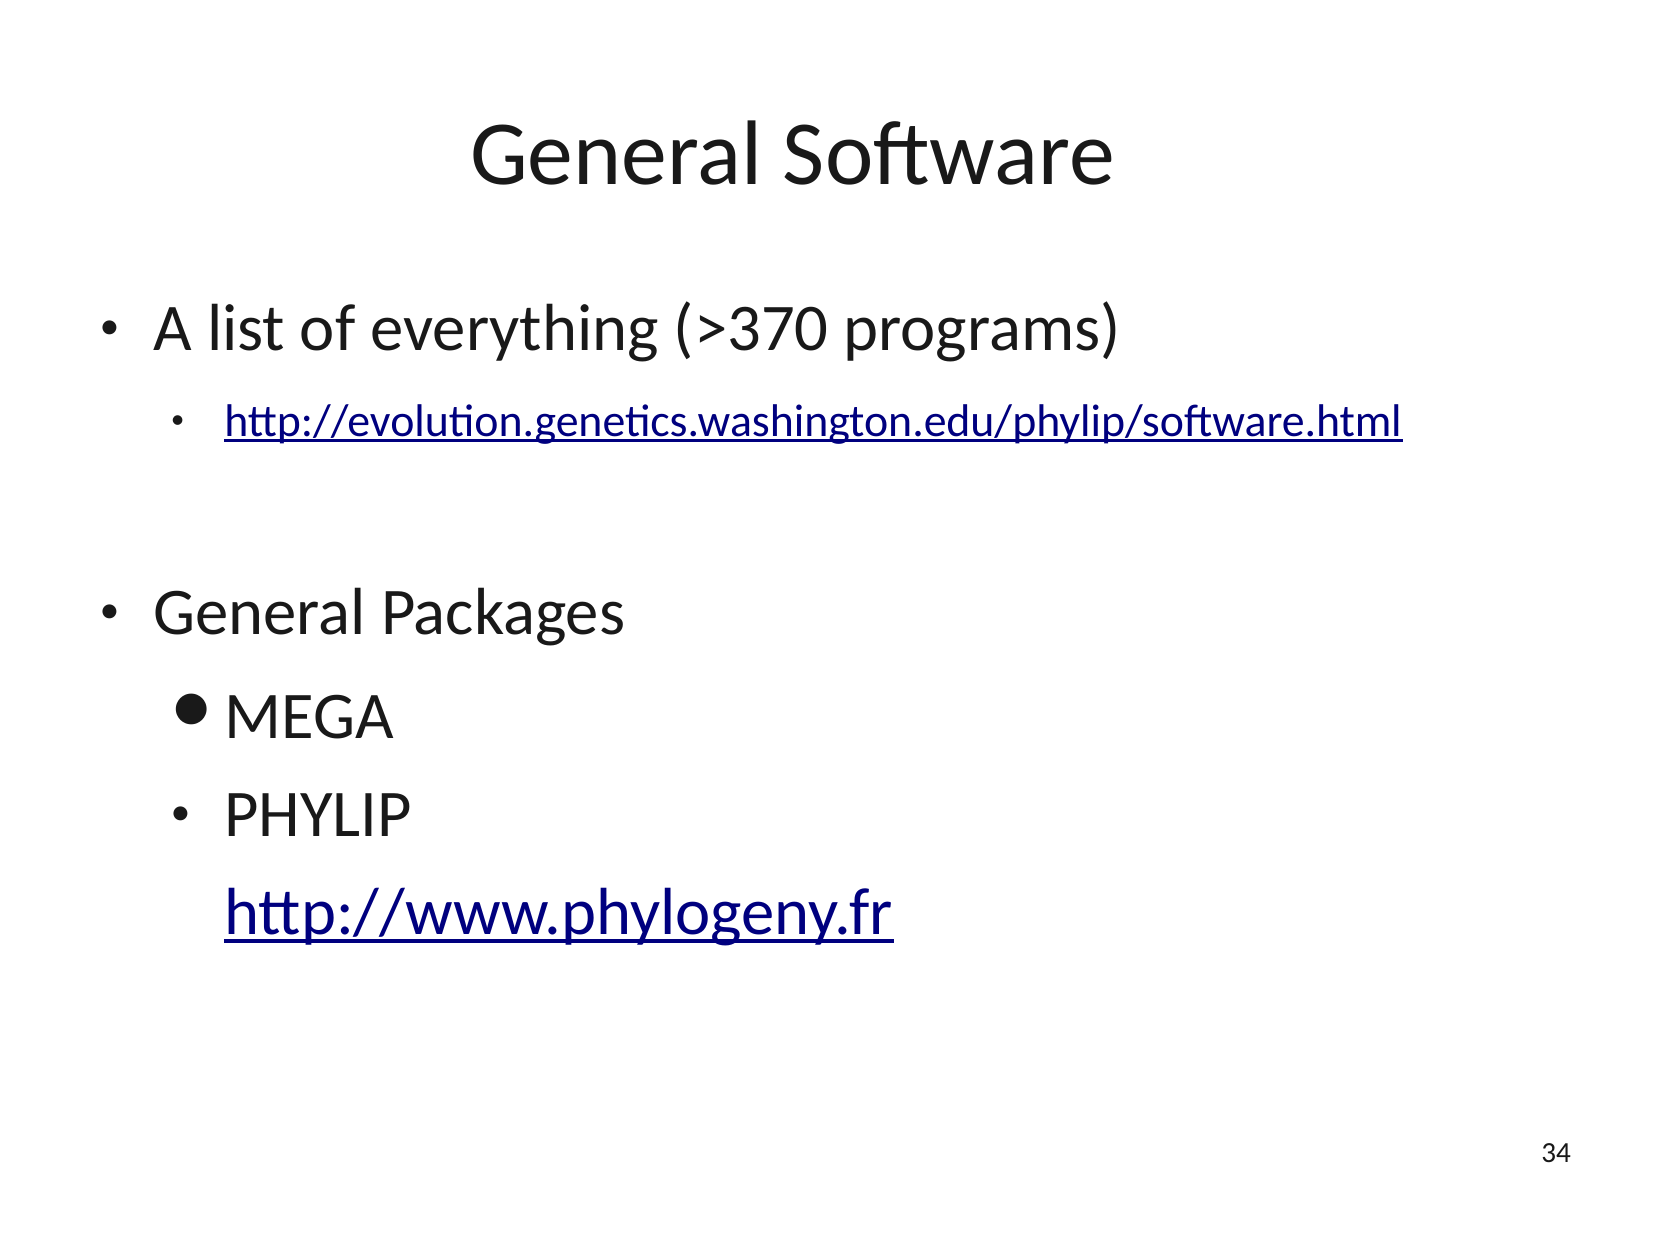

# General Software
A list of everything (>370 programs)
●
http://evolution.genetics.washington.edu/phylip/software.html
●
General Packages
●
MEGA  PHYLIP
http://www.phylogeny.fr
●
34